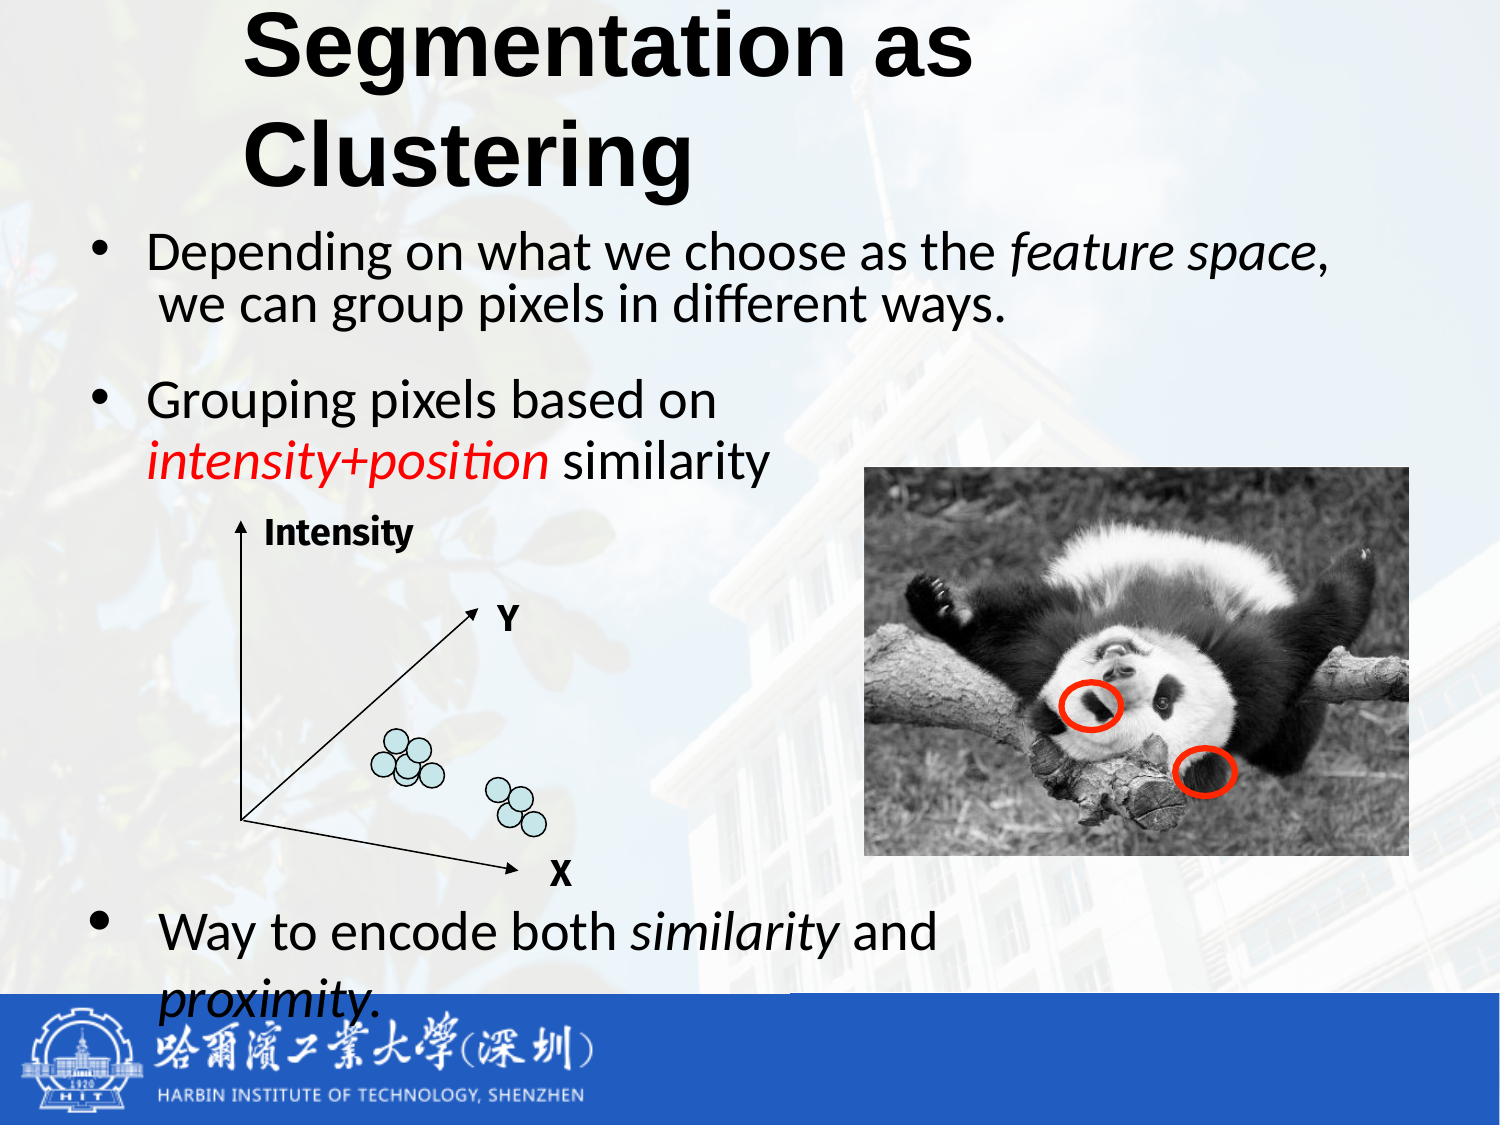

# Segmentation as Clustering
Depending on what we choose as the feature space,  we can group pixels in diﬀerent ways.
Grouping pixels based on
intensity+position similarity

Intensity

Y

X
Way to encode both similarity and proximity.